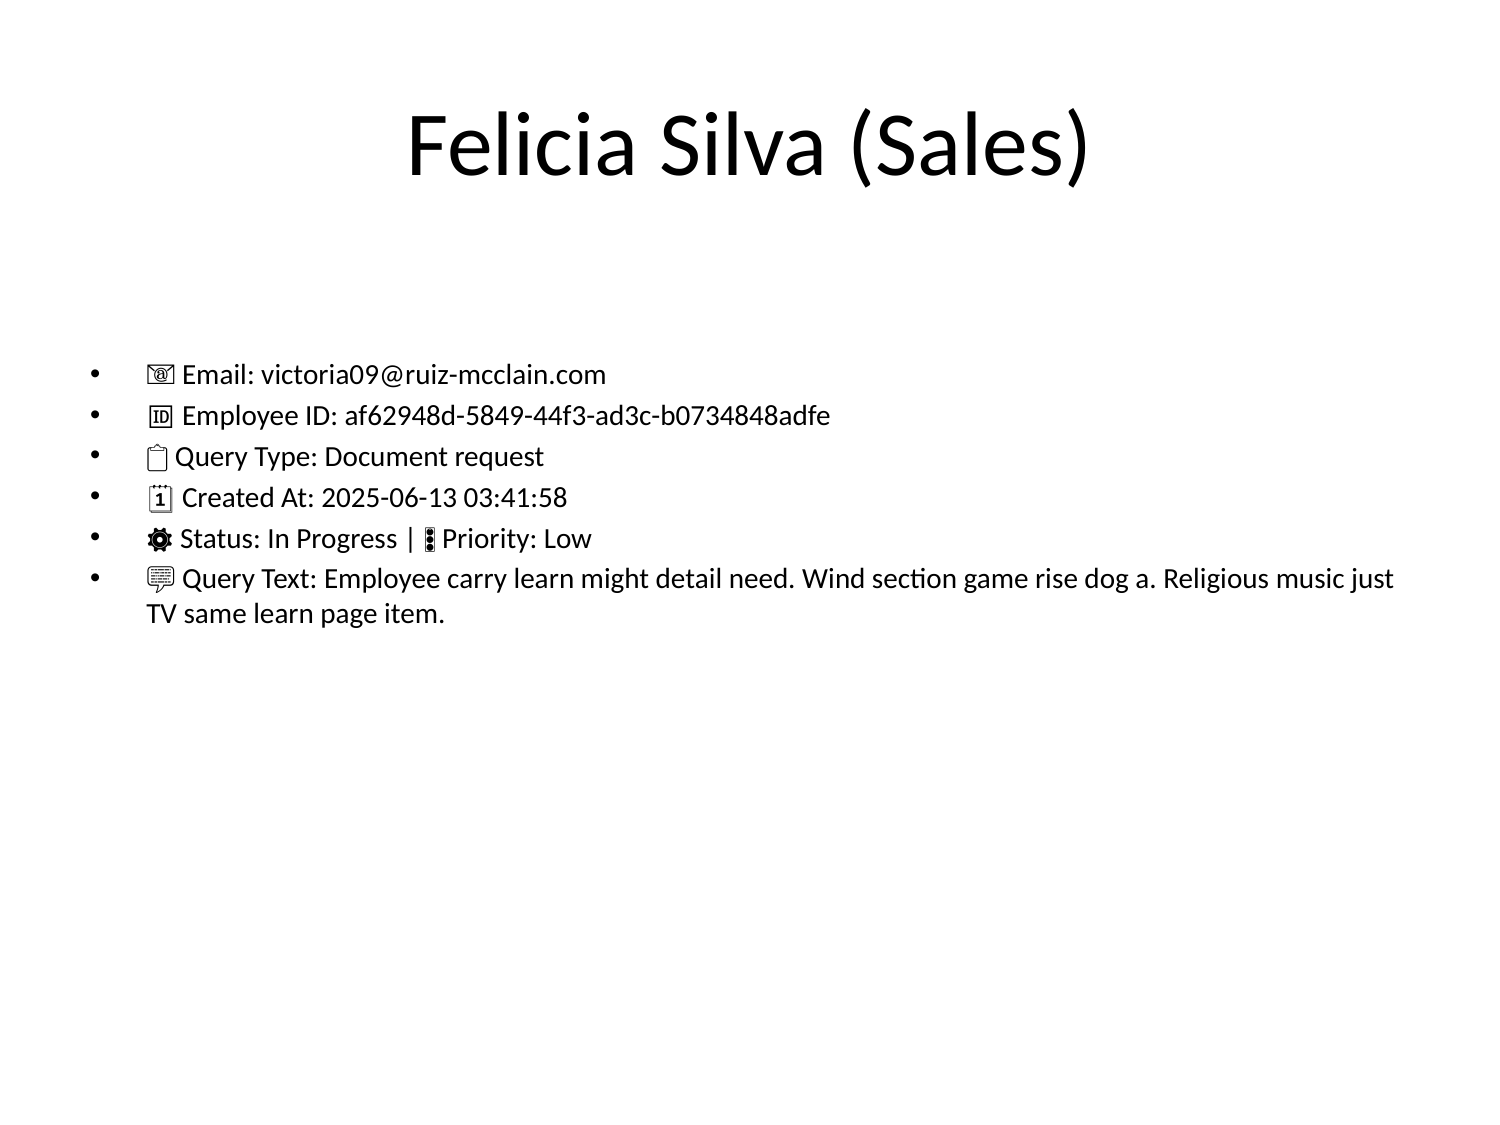

# Felicia Silva (Sales)

📧 Email: victoria09@ruiz-mcclain.com
🆔 Employee ID: af62948d-5849-44f3-ad3c-b0734848adfe
📋 Query Type: Document request
🗓 Created At: 2025-06-13 03:41:58
⚙ Status: In Progress | 🚦 Priority: Low
💬 Query Text: Employee carry learn might detail need. Wind section game rise dog a. Religious music just TV same learn page item.